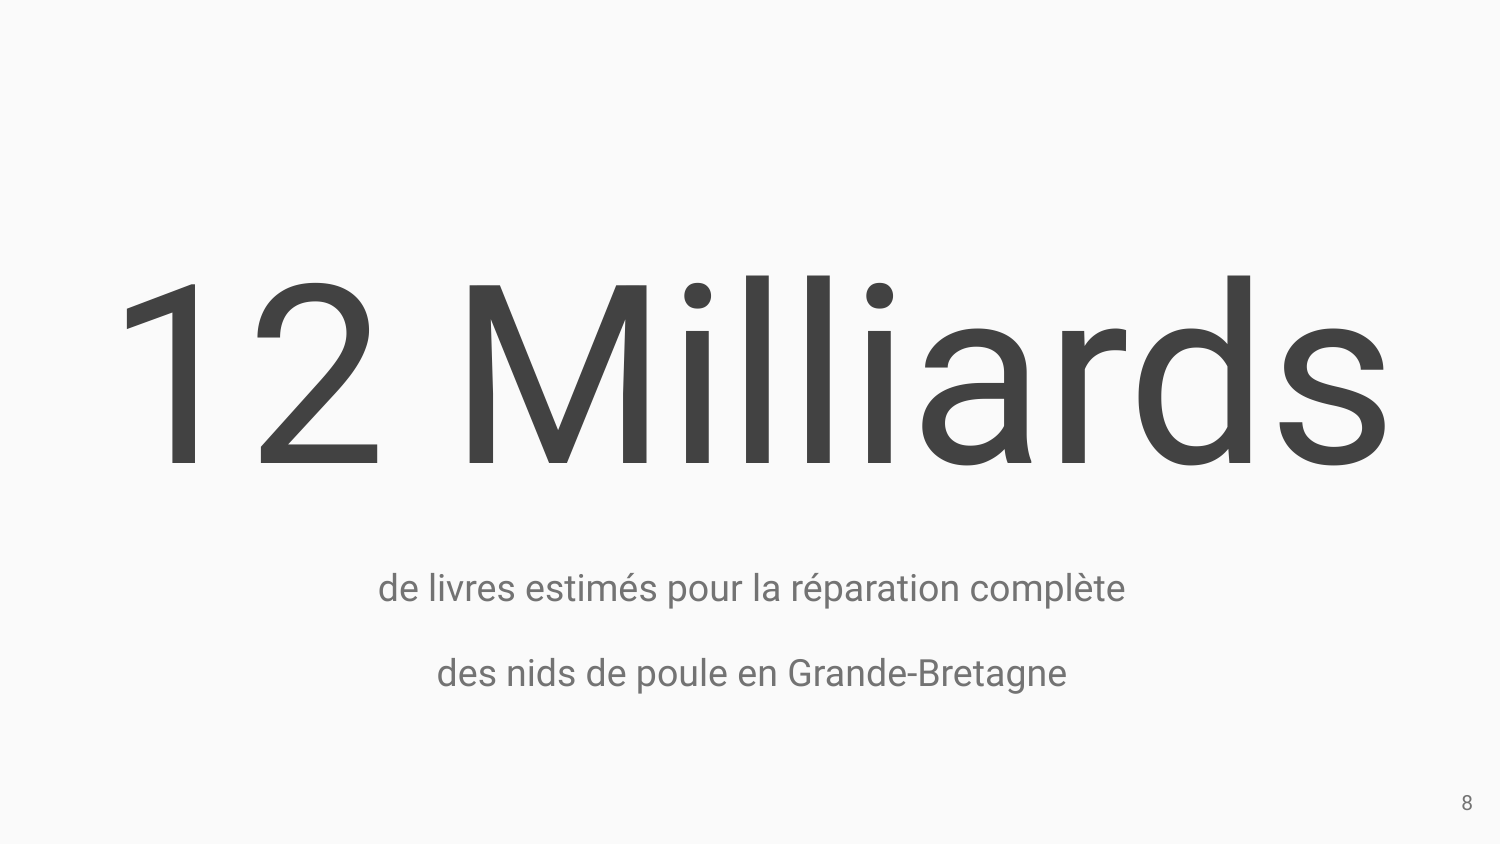

# 12 Milliards
de livres estimés pour la réparation complète
des nids de poule en Grande-Bretagne
8